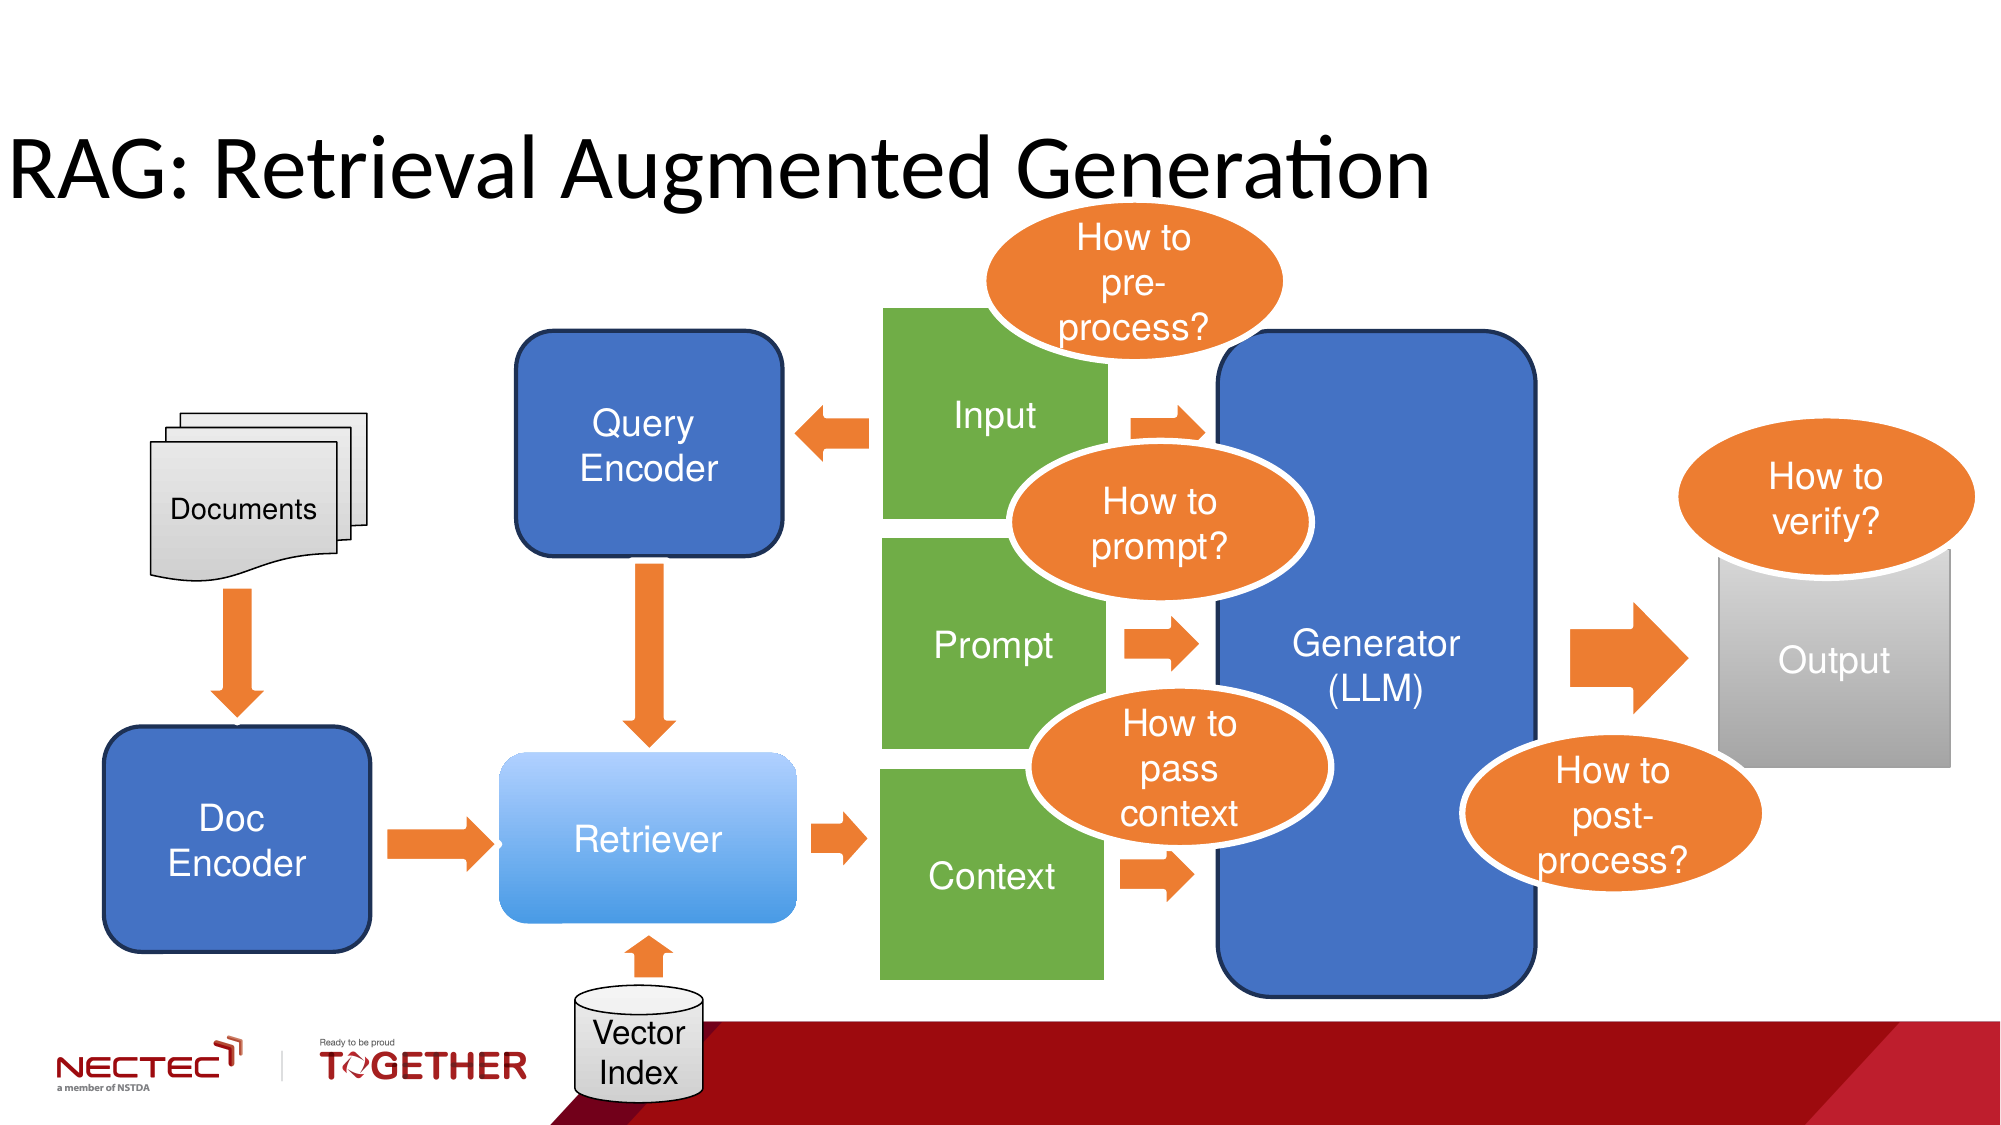

RAG: Retrieval Augmented Generation
How to pre-process?
Input
Query
Encoder
Generator
(LLM)

Documents
How to verify?
How to prompt?
Prompt
Output

How to pass context
Doc
Encoder
How to post-process?
Retriever
Context

Vector Index